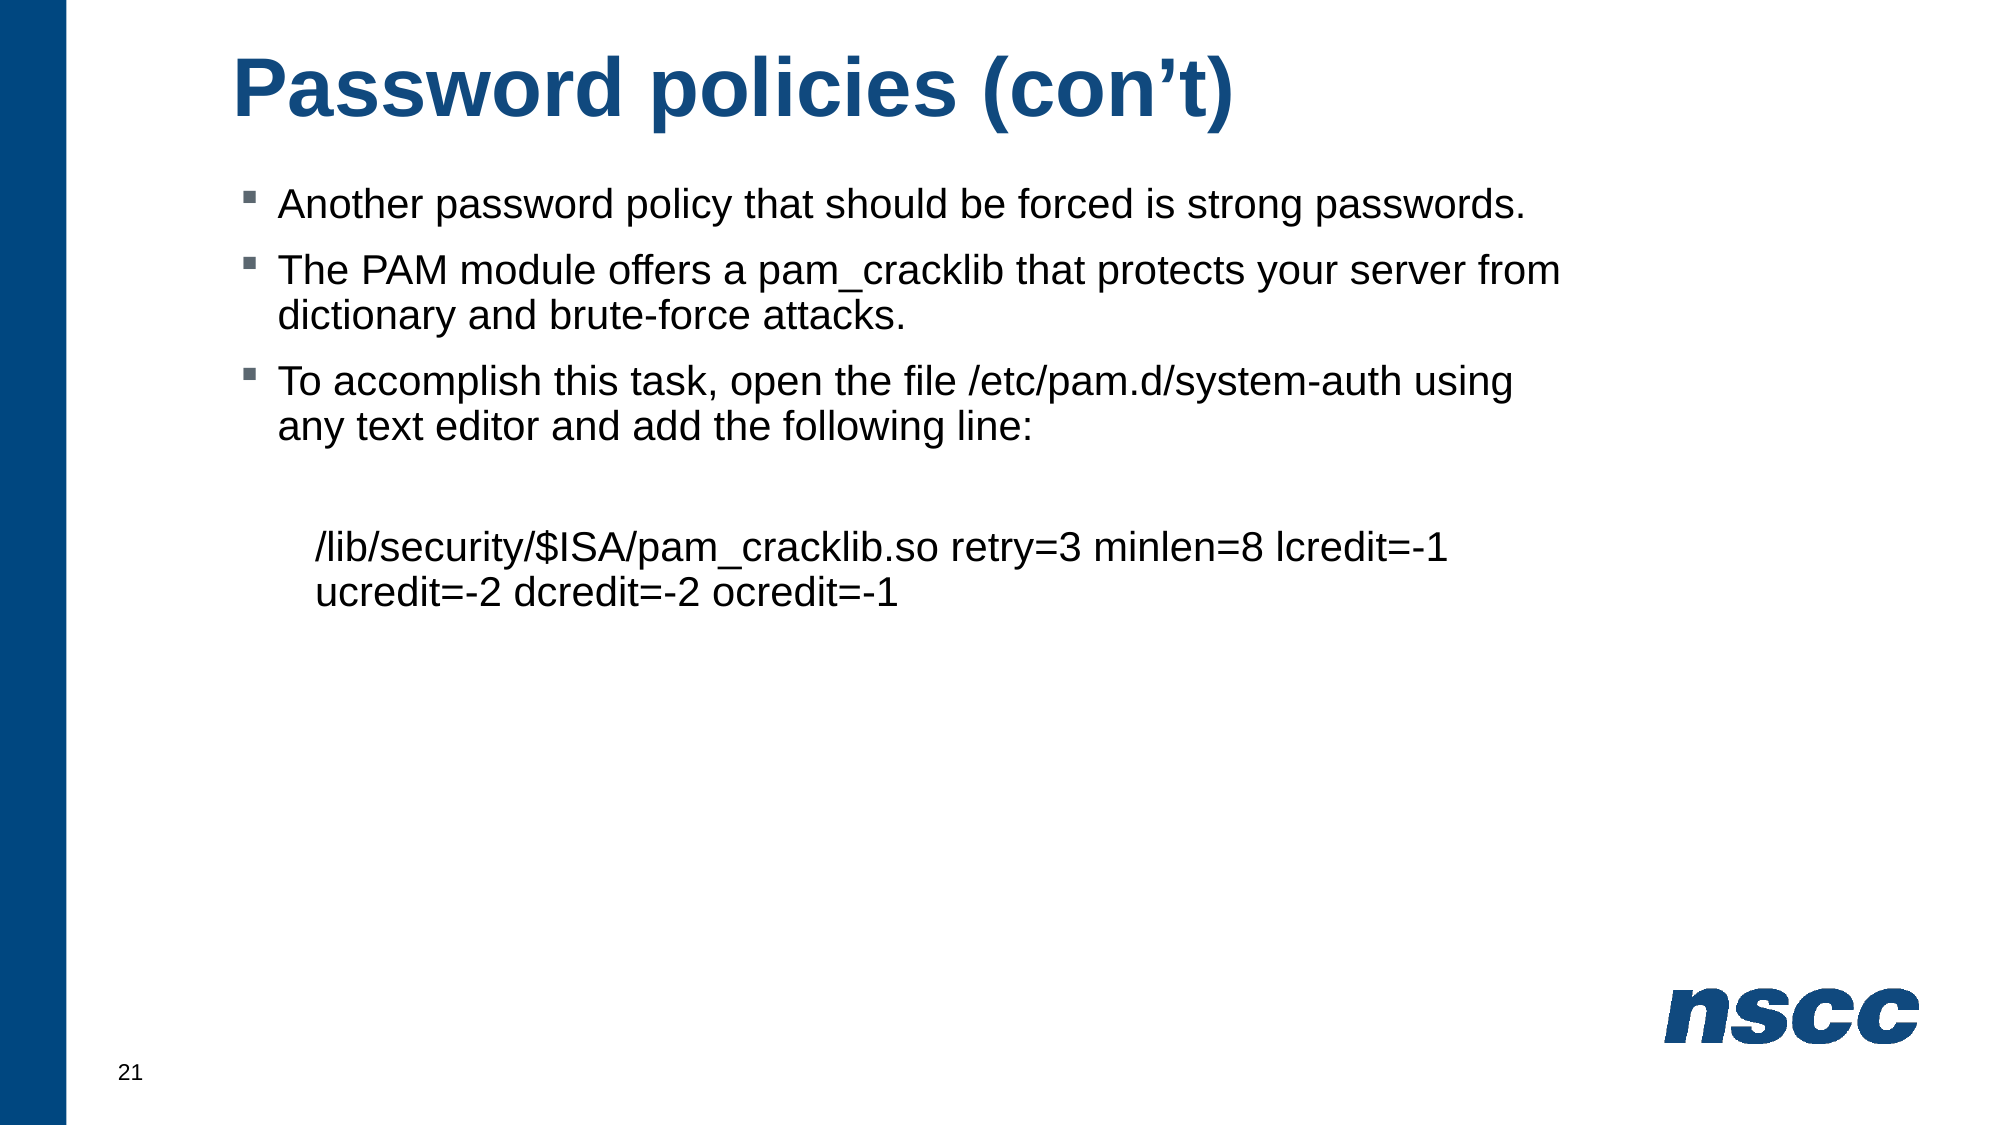

# Password policies (con’t)
Another password policy that should be forced is strong passwords.
The PAM module offers a pam_cracklib that protects your server from dictionary and brute-force attacks.
To accomplish this task, open the file /etc/pam.d/system-auth using any text editor and add the following line:

/lib/security/$ISA/pam_cracklib.so retry=3 minlen=8 lcredit=-1 ucredit=-2 dcredit=-2 ocredit=-1
21